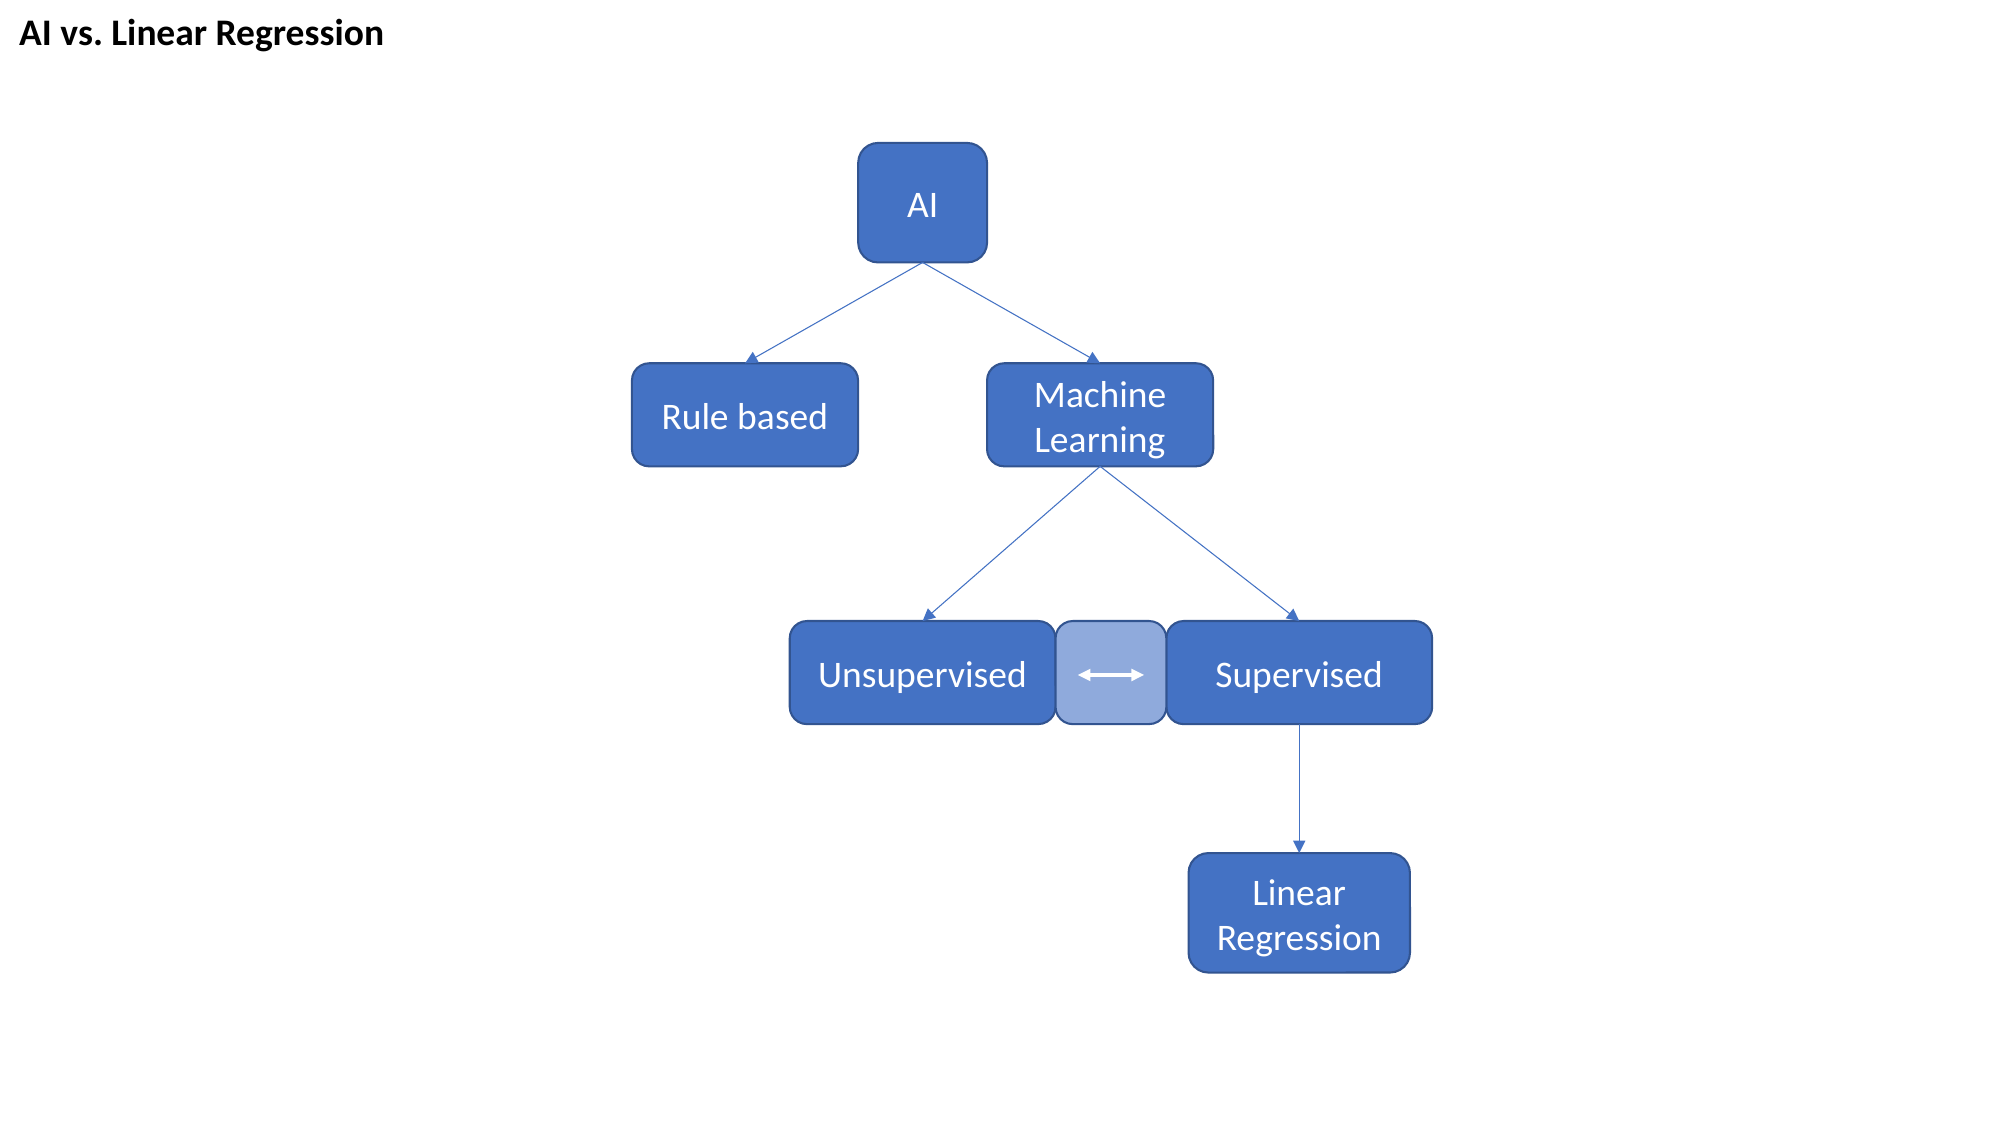

AI vs. Linear Regression
AI
Rule based
Machine Learning
Unsupervised

Supervised
Linear Regression